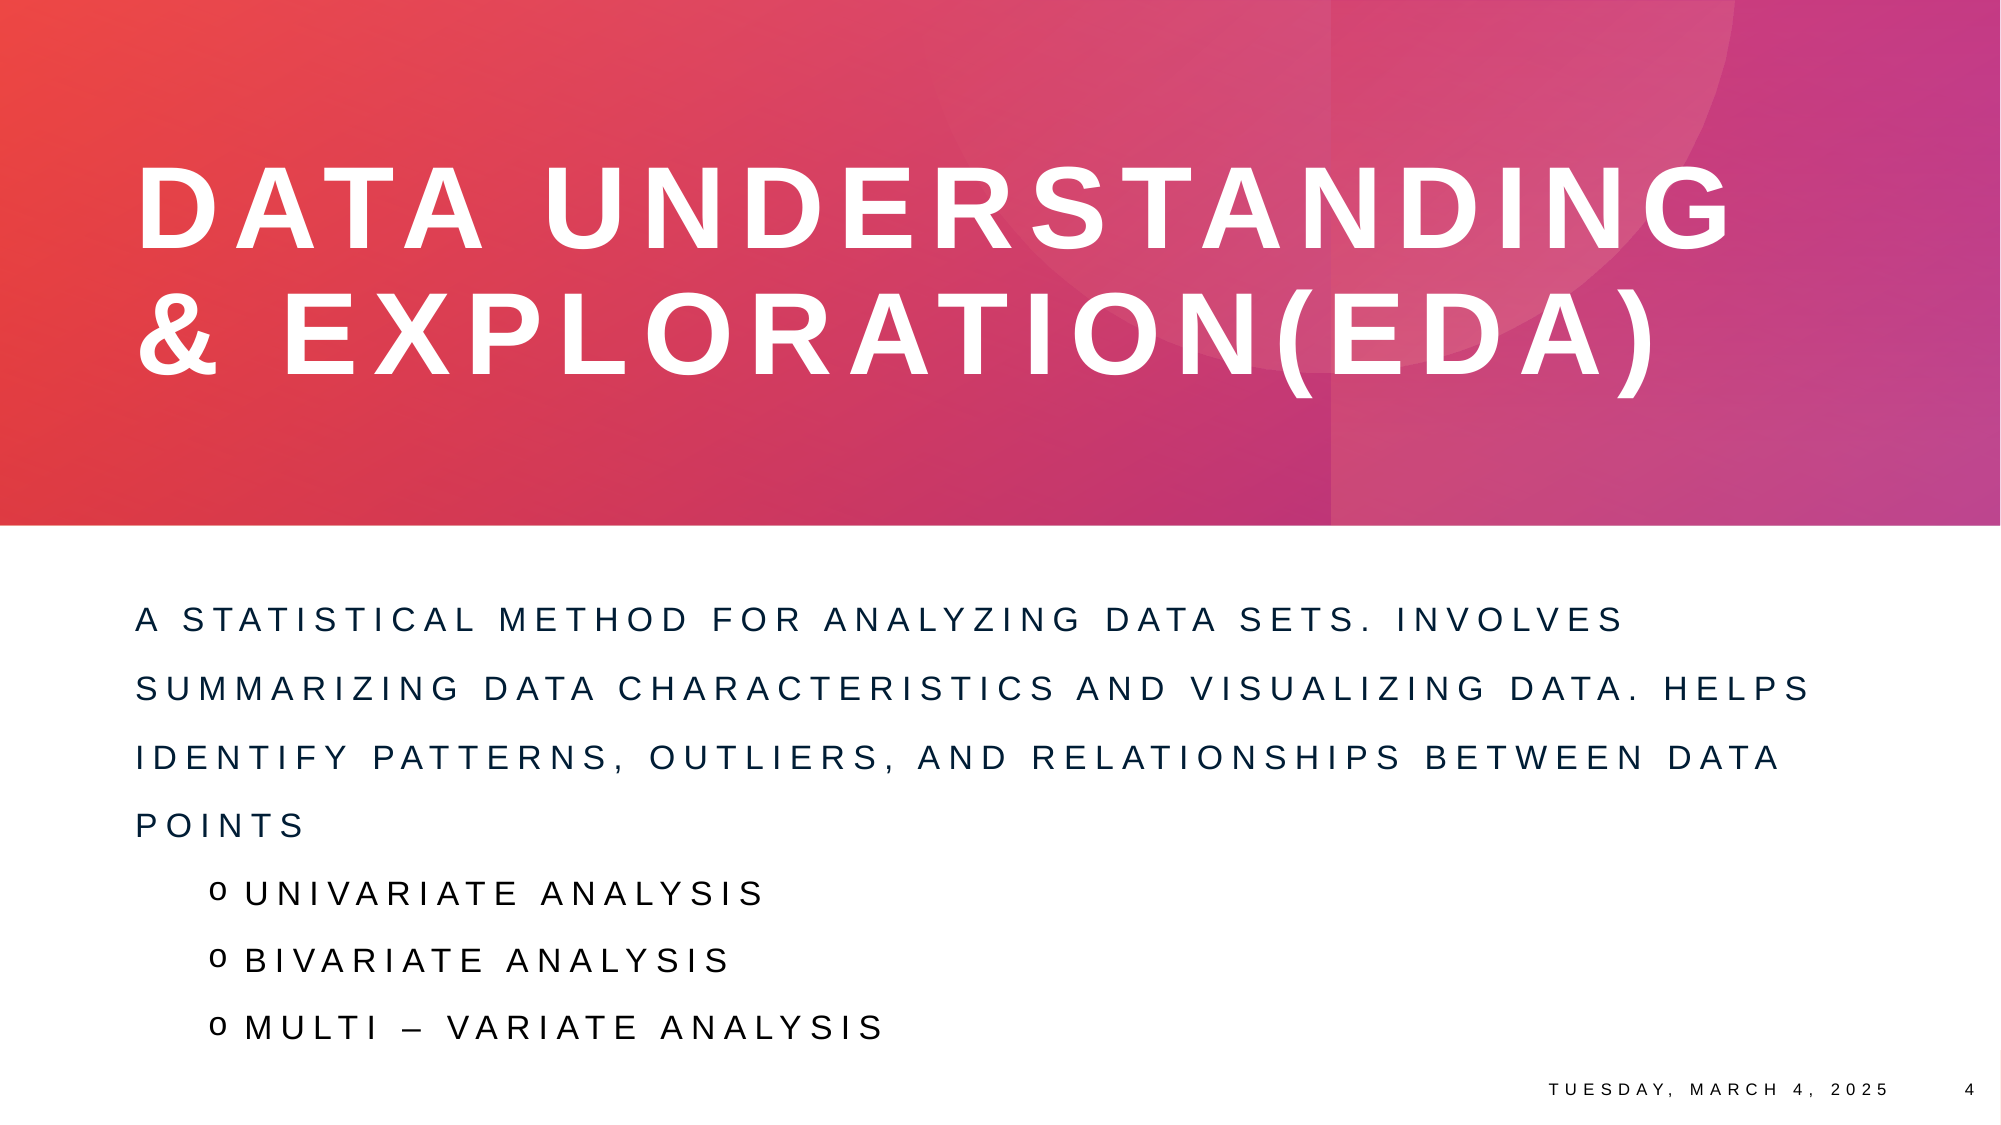

# Data understanding & Exploration(EDA)
A statistical method for analyzing data sets. Involves summarizing data characteristics and visualizing data. Helps identify patterns, outliers, and relationships between data points
Univariate Analysis
Bivariate analysis
Multi – variate analysis
Tuesday, March 4, 2025
4